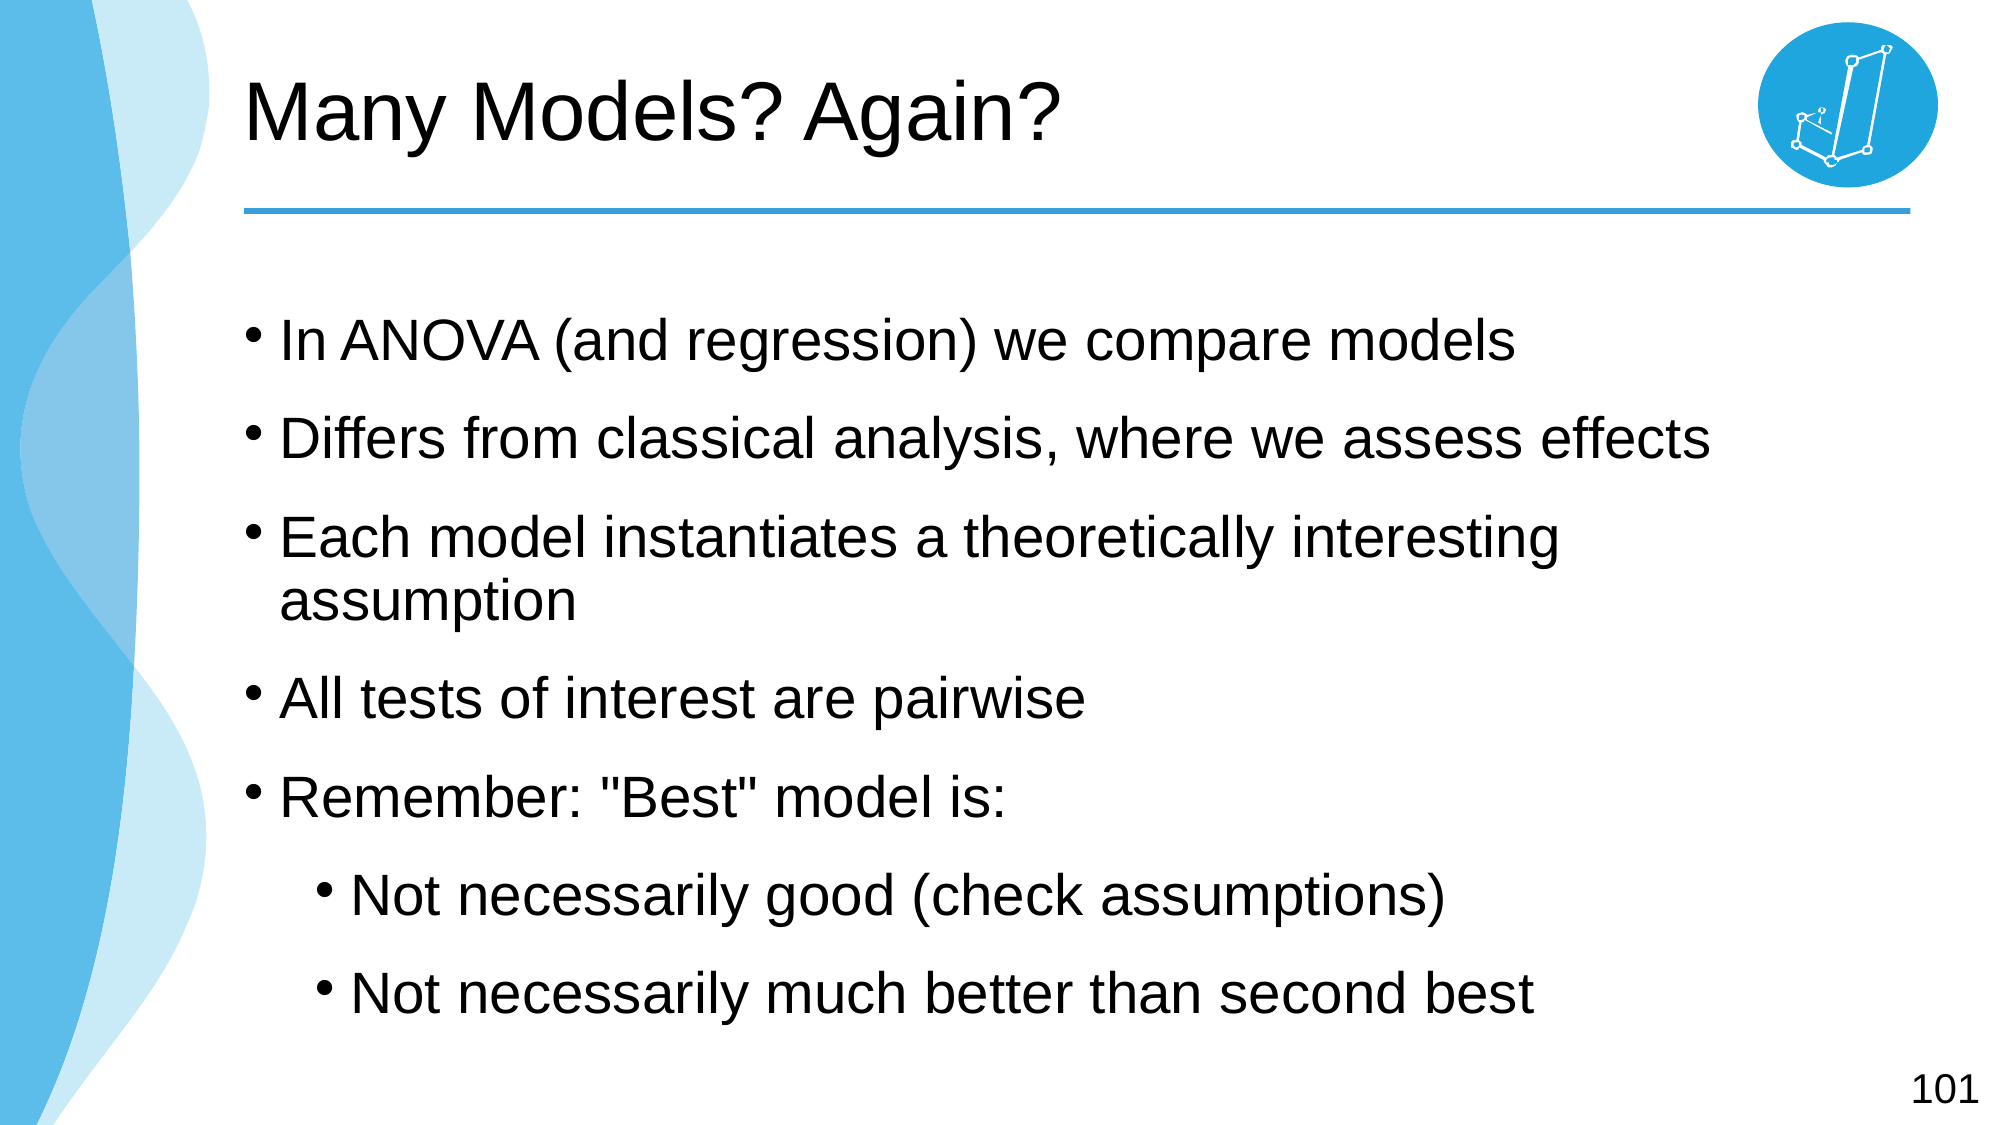

# Many Models? Again?

In ANOVA (and regression) we compare models
Differs from classical analysis, where we assess effects
Each model instantiates a theoretically interesting assumption
All tests of interest are pairwise
Remember: "Best" model is:
Not necessarily good (check assumptions)
Not necessarily much better than second best